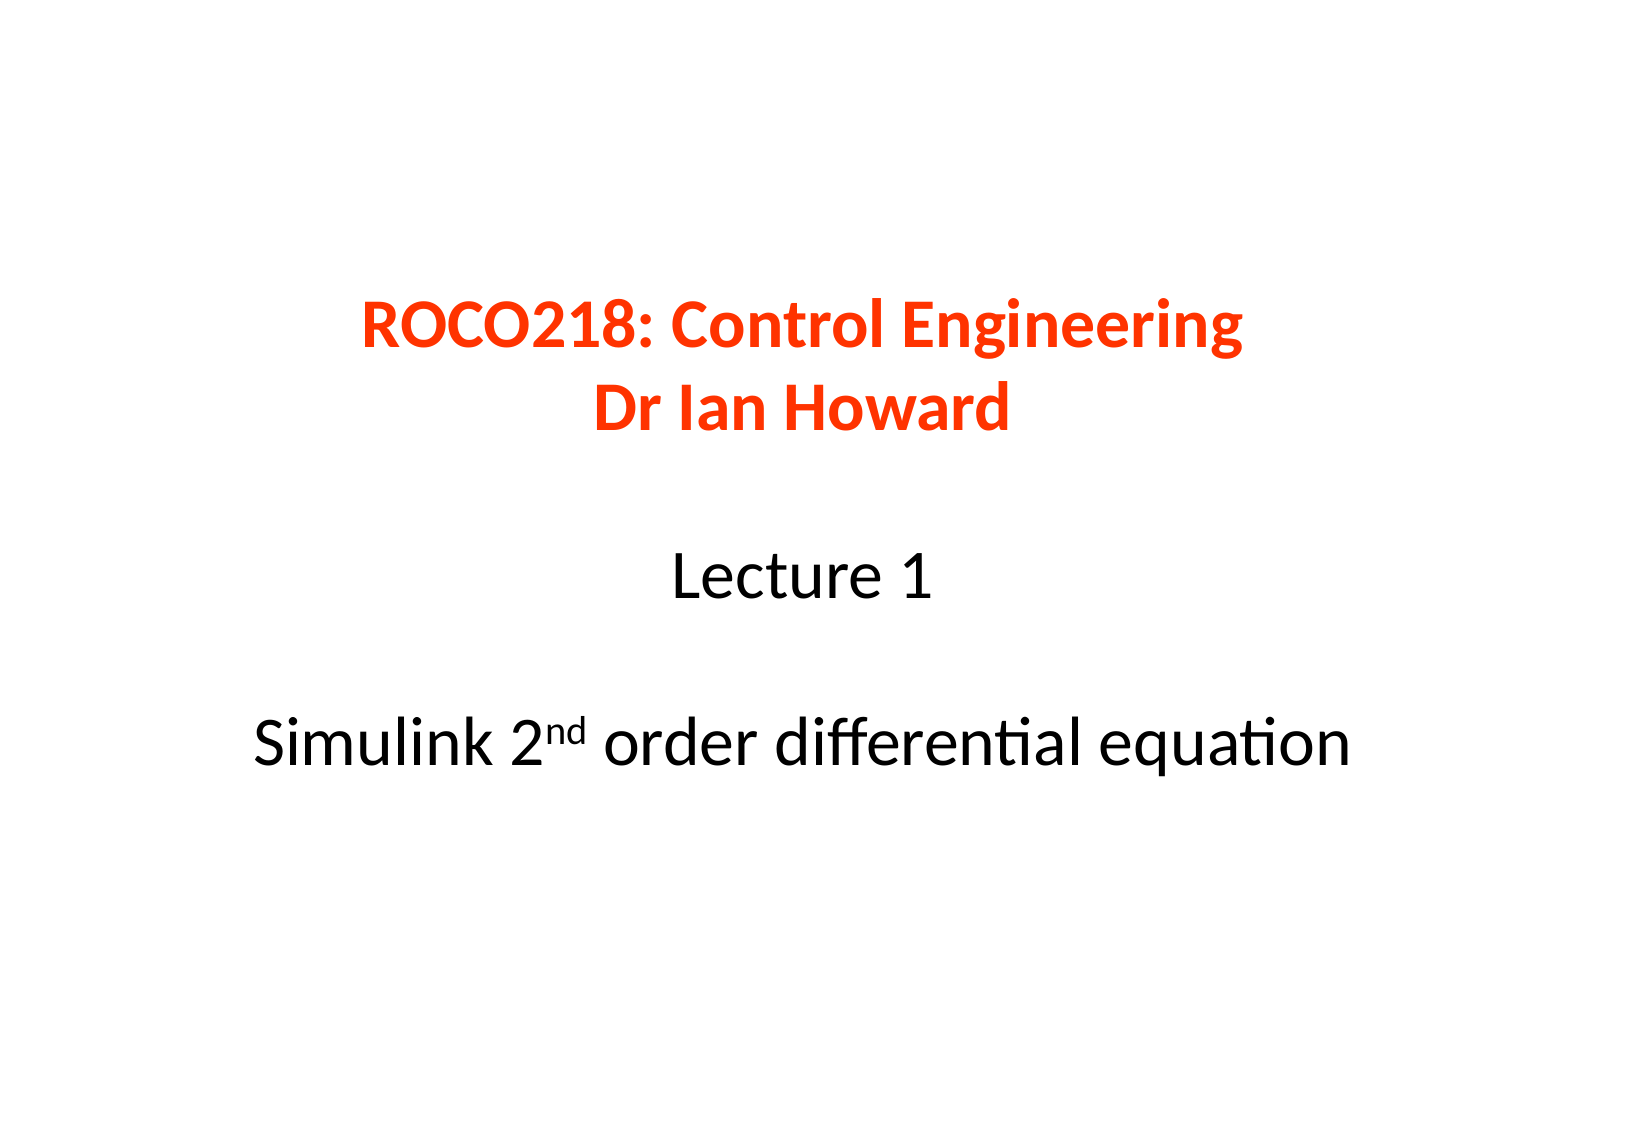

# ROCO218: Control Engineering Dr Ian Howard Lecture 1 Simulink 2nd order differential equation